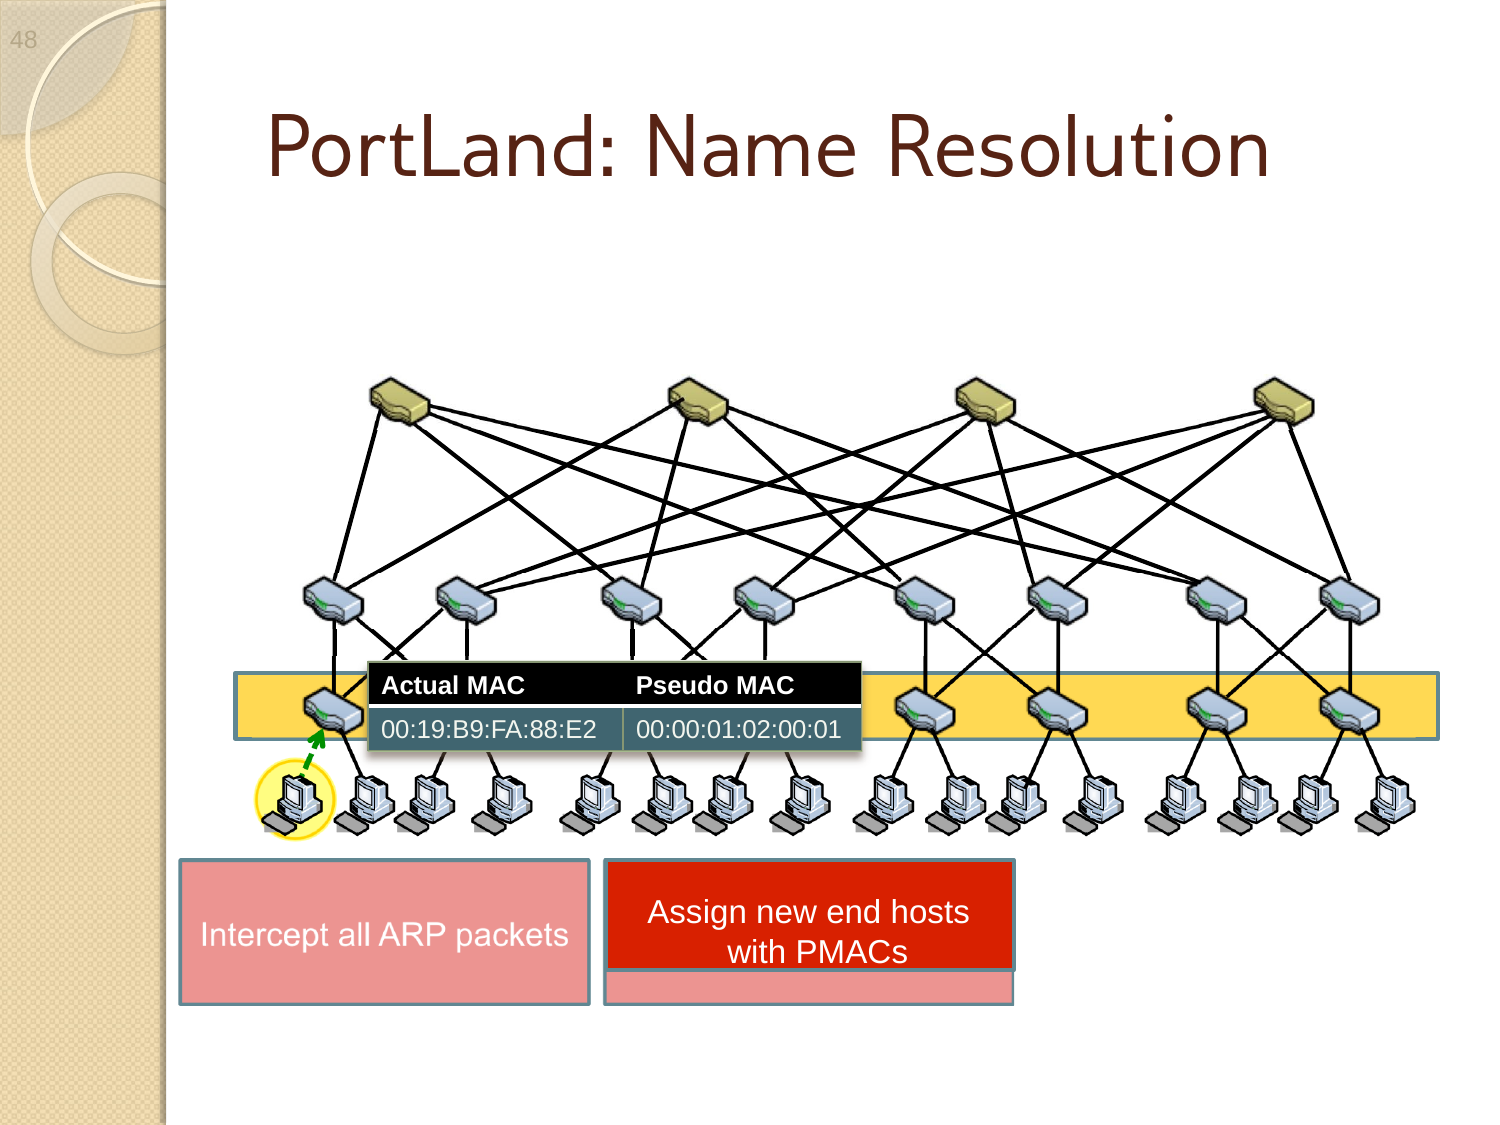

48
# PortLand: Name Resolution

Actual MAC
Pseudo MAC

00:19:B9:FA:88:E2
00:00:01:02:00:01

Assign new end hosts  with PMACs